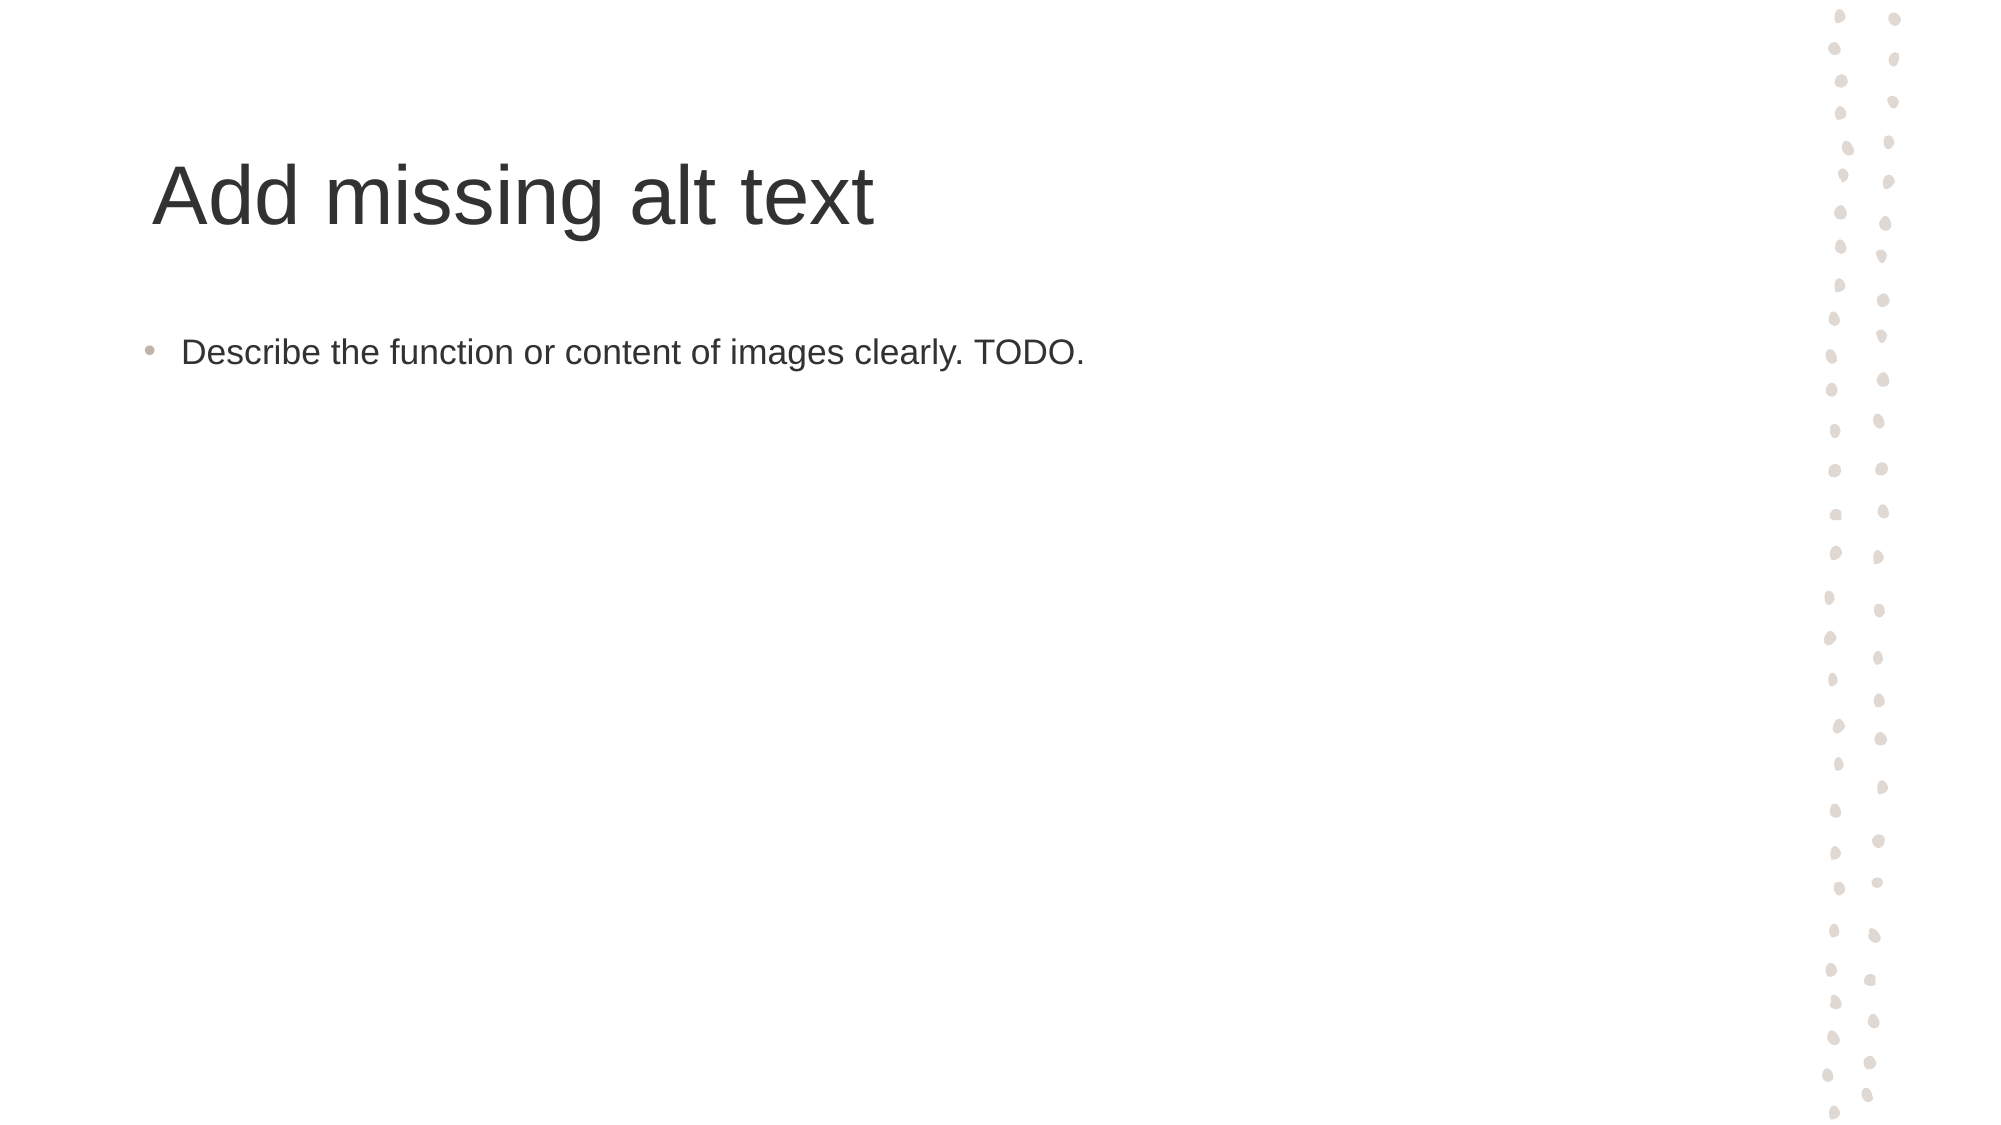

# Add missing alt text
Describe the function or content of images clearly. TODO.